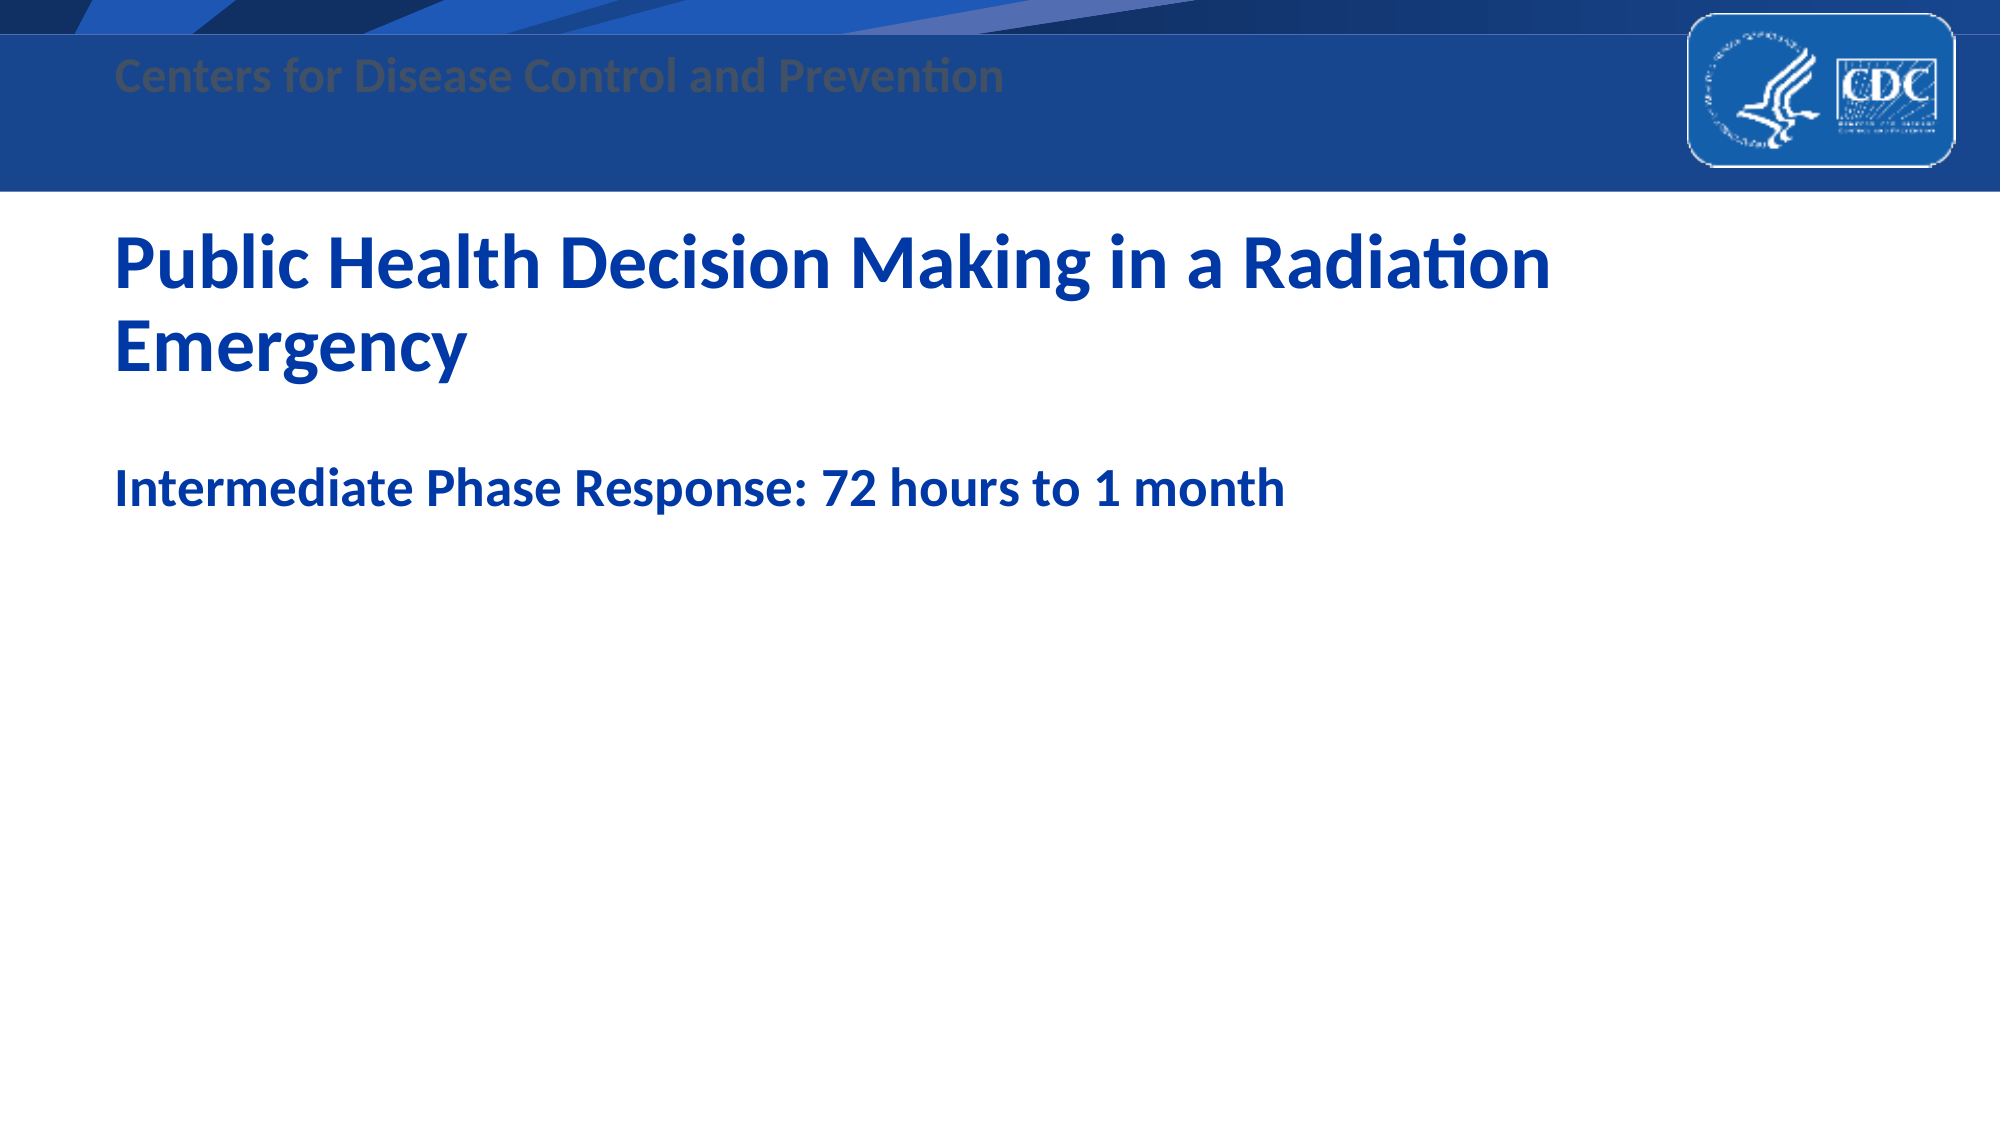

# Public Health Decision Making in a Radiation Emergency
Intermediate Phase Response: 72 hours to 1 month